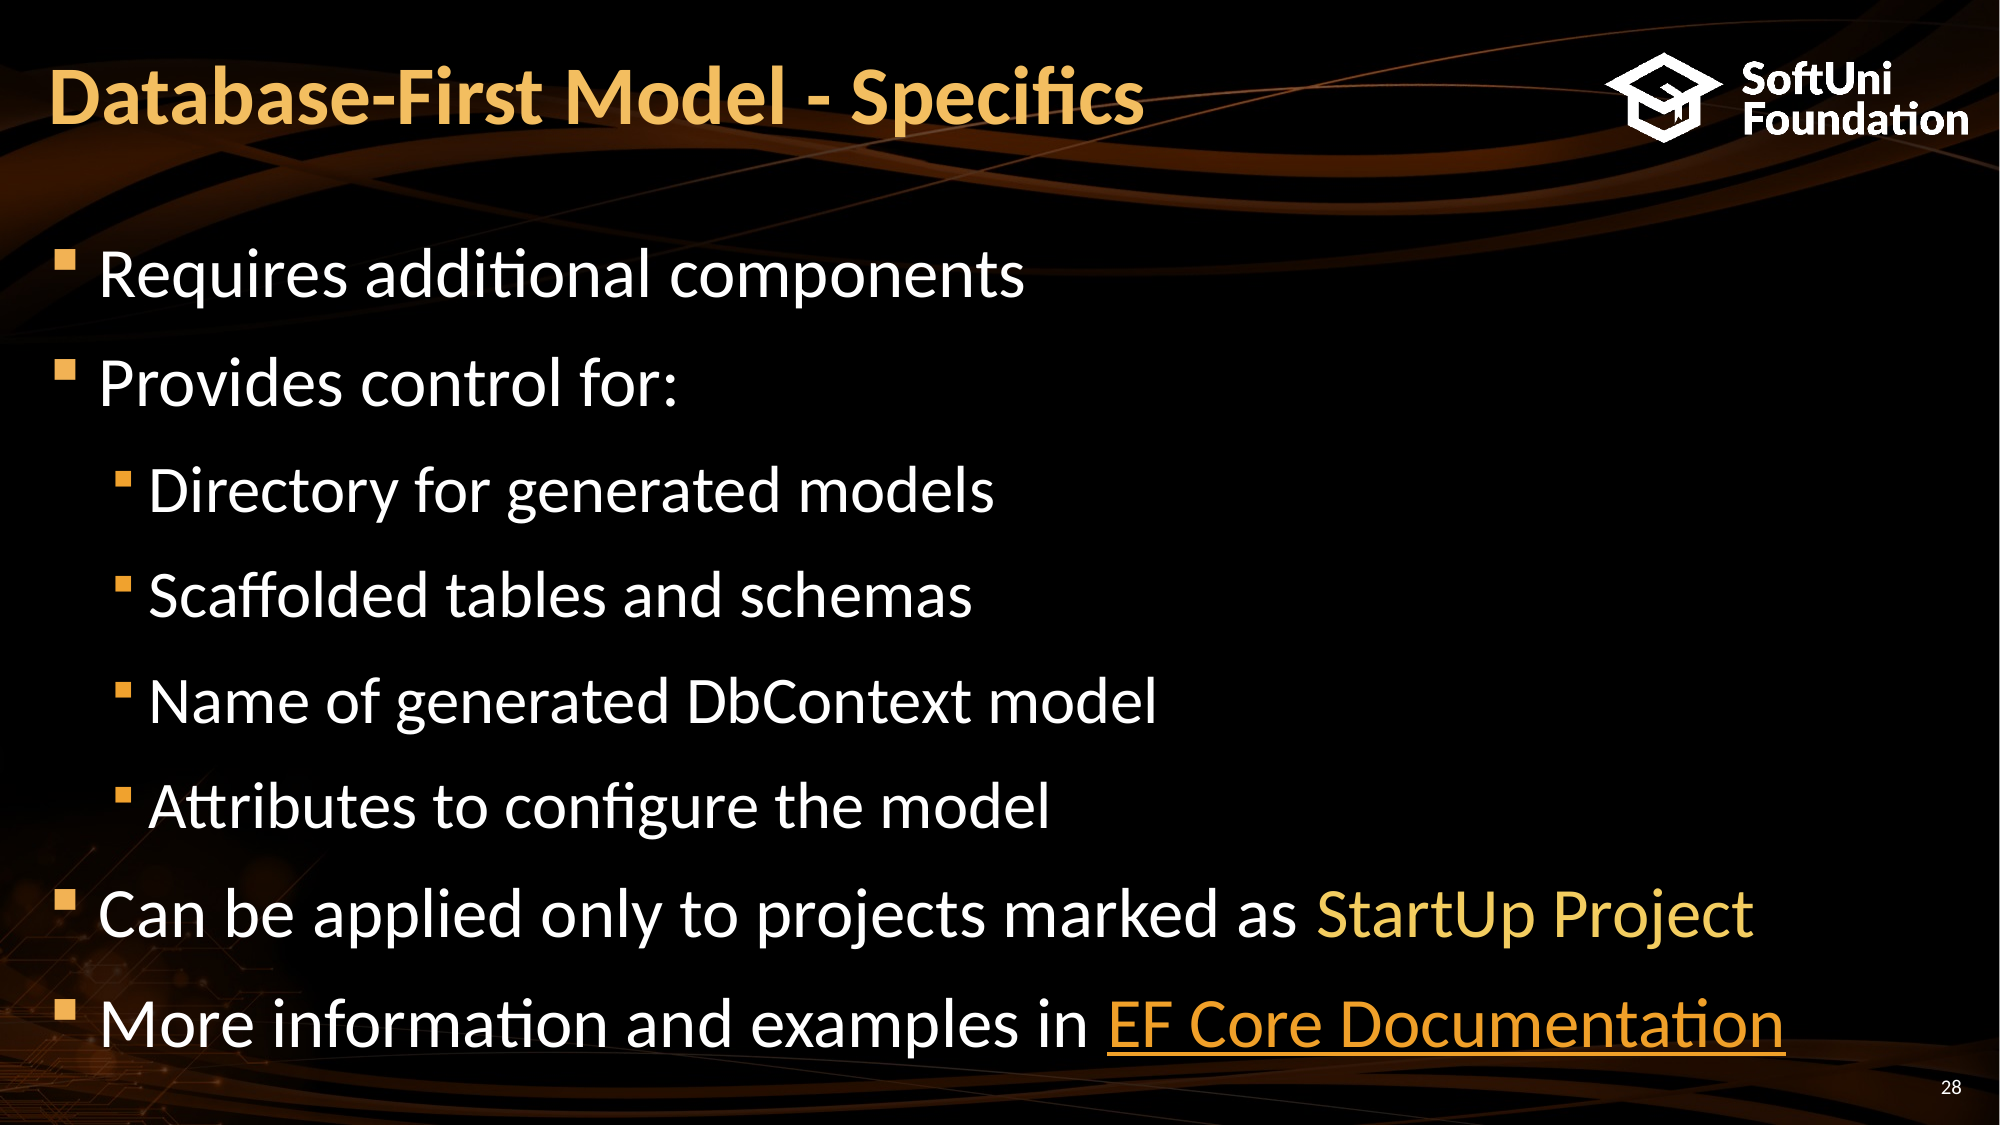

# Database-First Model - Specifics
Requires additional components
Provides control for:
Directory for generated models
Scaffolded tables and schemas
Name of generated DbContext model
Attributes to configure the model
Can be applied only to projects marked as StartUp Project
More information and examples in EF Core Documentation

28